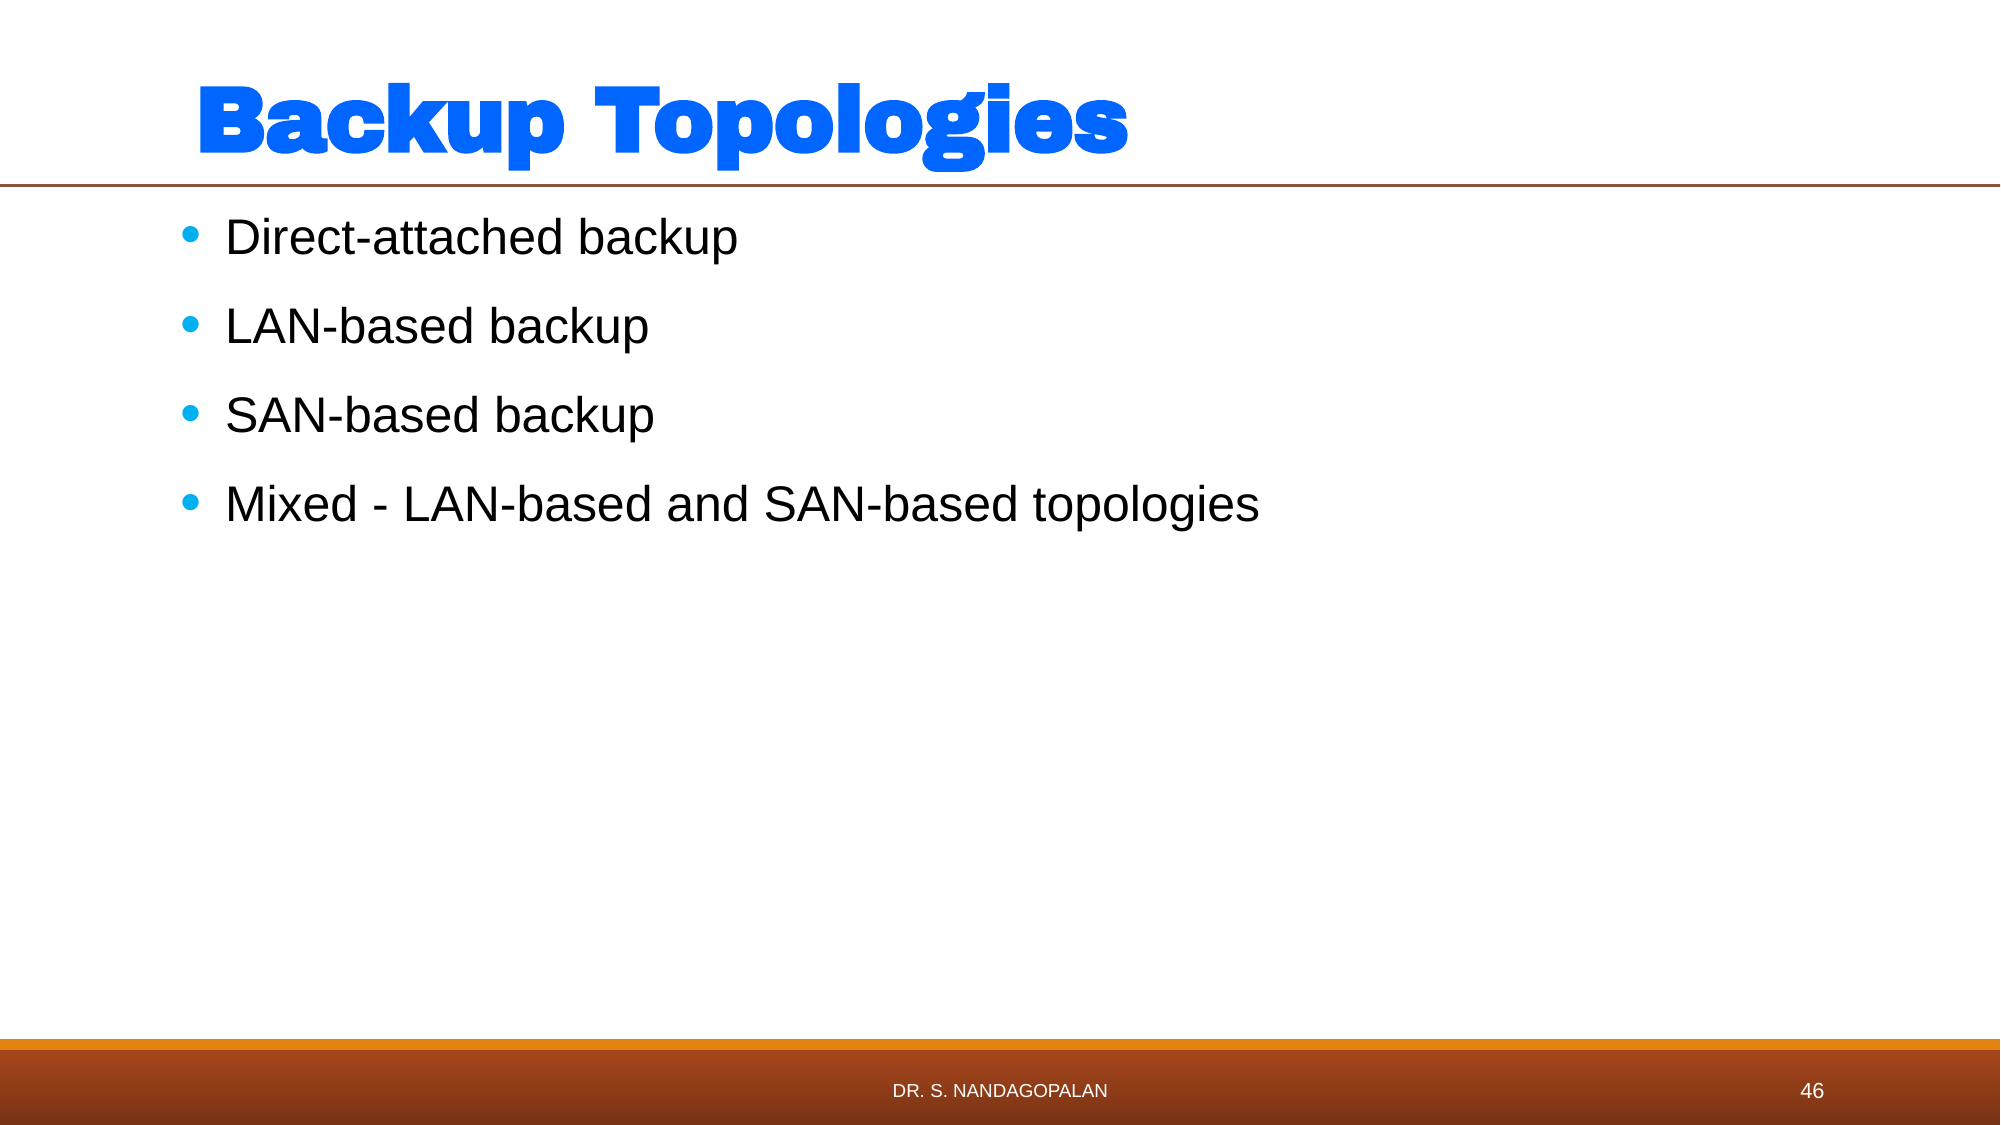

# Backup Topologies
Direct-attached backup
LAN-based backup
SAN-based backup
Mixed - LAN-based and SAN-based topologies
Dr. S. Nandagopalan
46